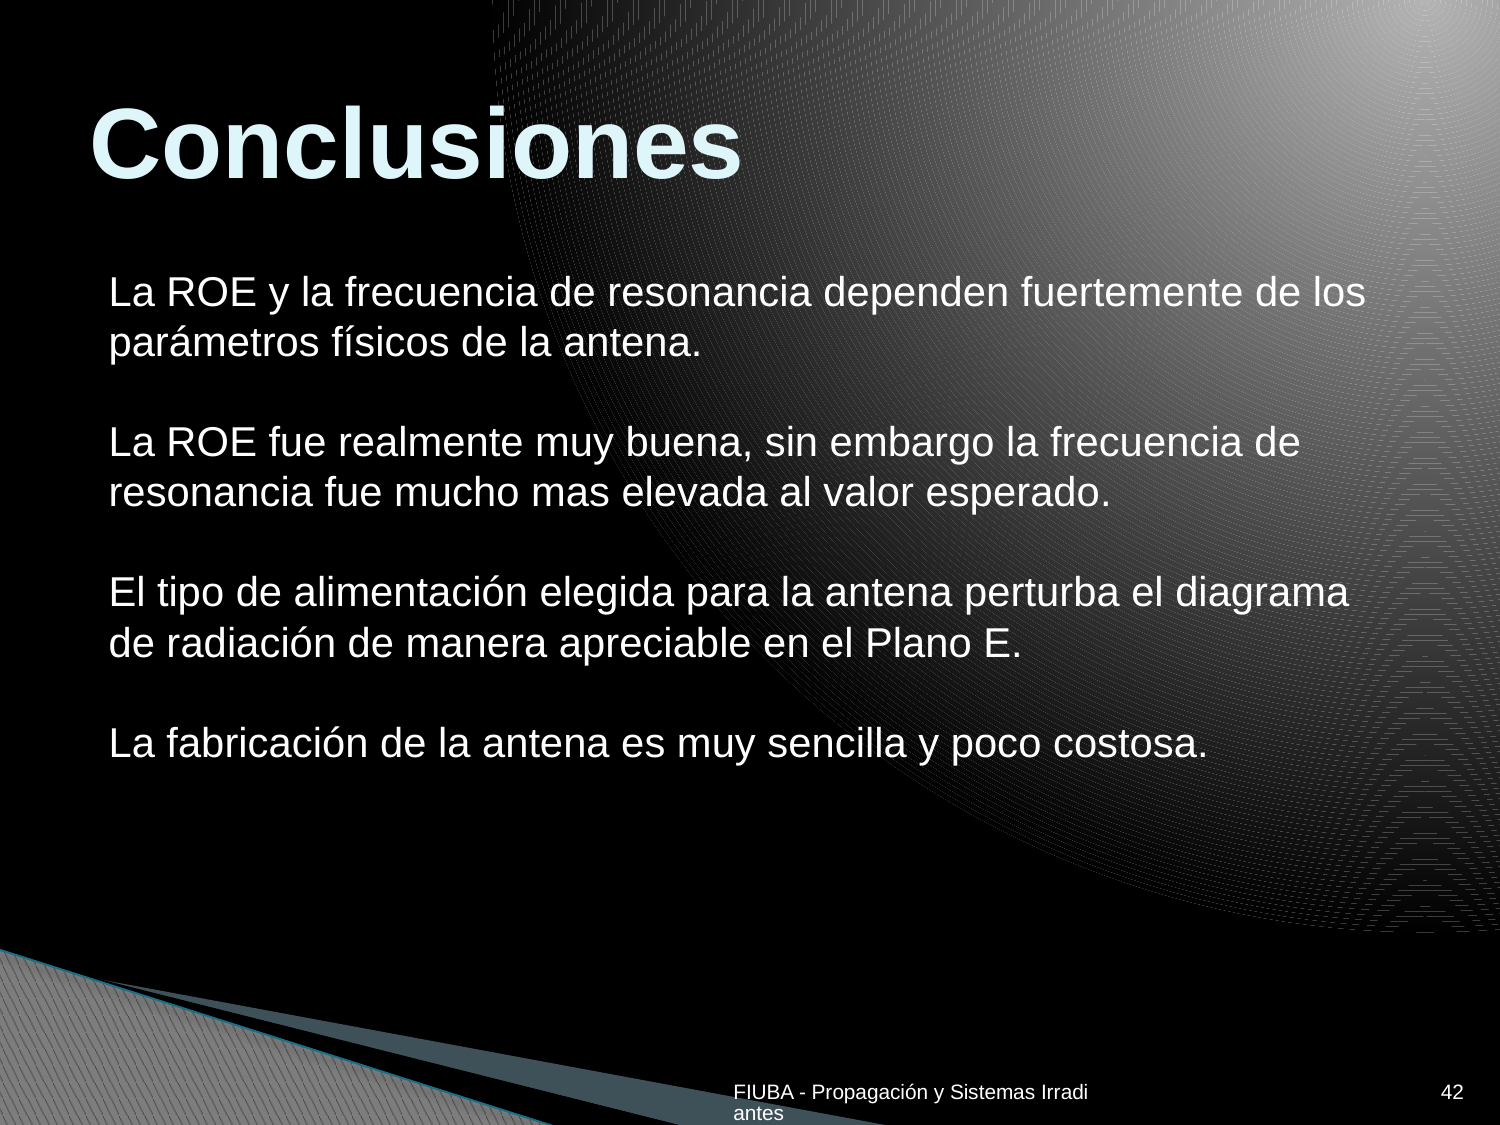

# Conclusiones
La ROE y la frecuencia de resonancia dependen fuertemente de los parámetros físicos de la antena.

La ROE fue realmente muy buena, sin embargo la frecuencia de resonancia fue mucho mas elevada al valor esperado.

El tipo de alimentación elegida para la antena perturba el diagrama de radiación de manera apreciable en el Plano E.

La fabricación de la antena es muy sencilla y poco costosa.
FIUBA - Propagación y Sistemas Irradiantes
42